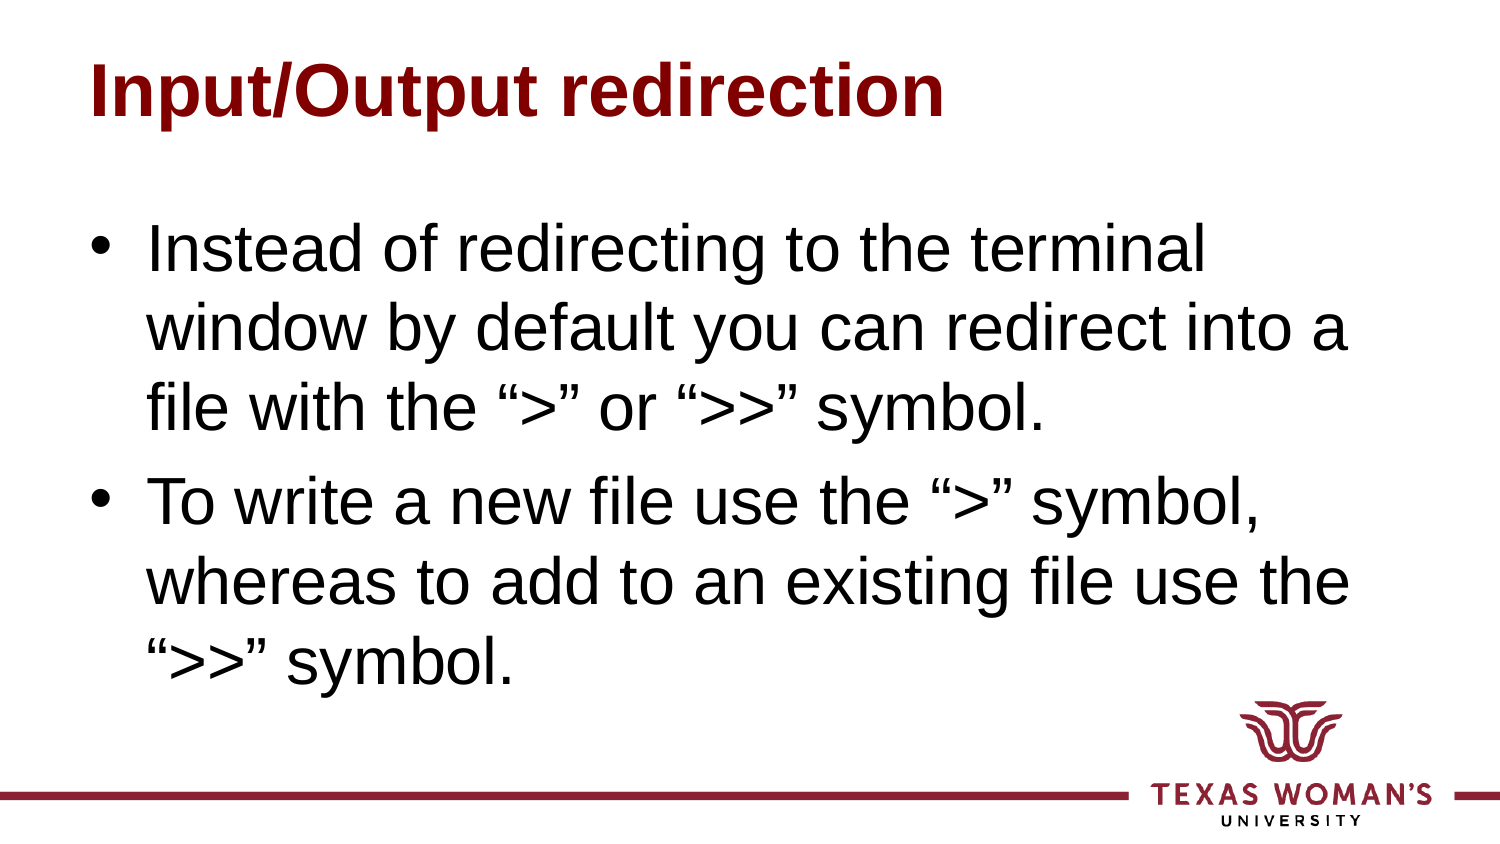

# Input/Output redirection
Instead of redirecting to the terminal window by default you can redirect into a file with the “>” or “>>” symbol.
To write a new file use the “>” symbol, whereas to add to an existing file use the “>>” symbol.